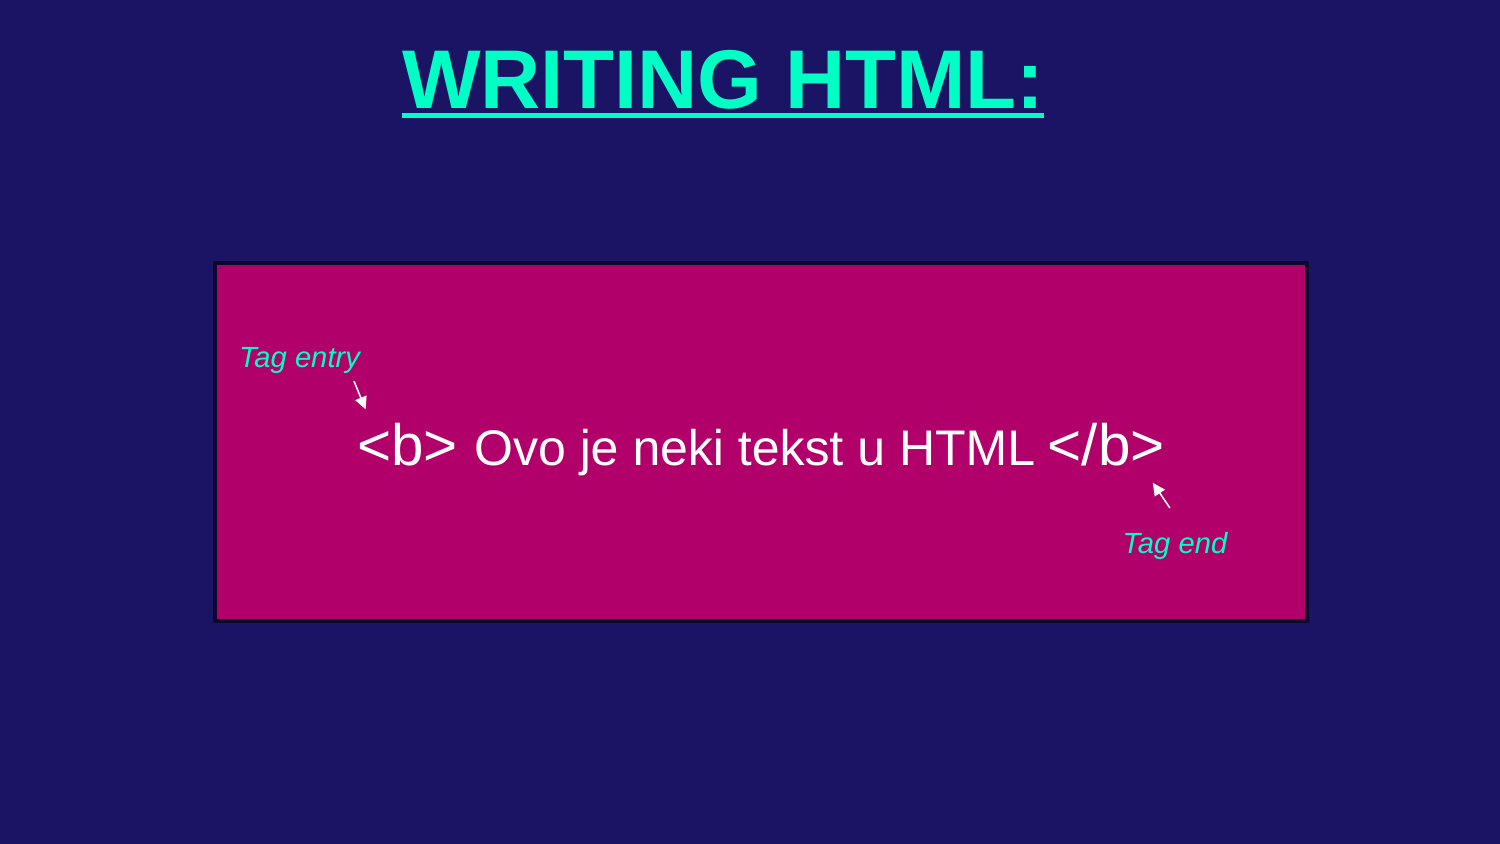

WRITING HTML:
<b> Ovo je neki tekst u HTML </b>
Tag entry
Tag end